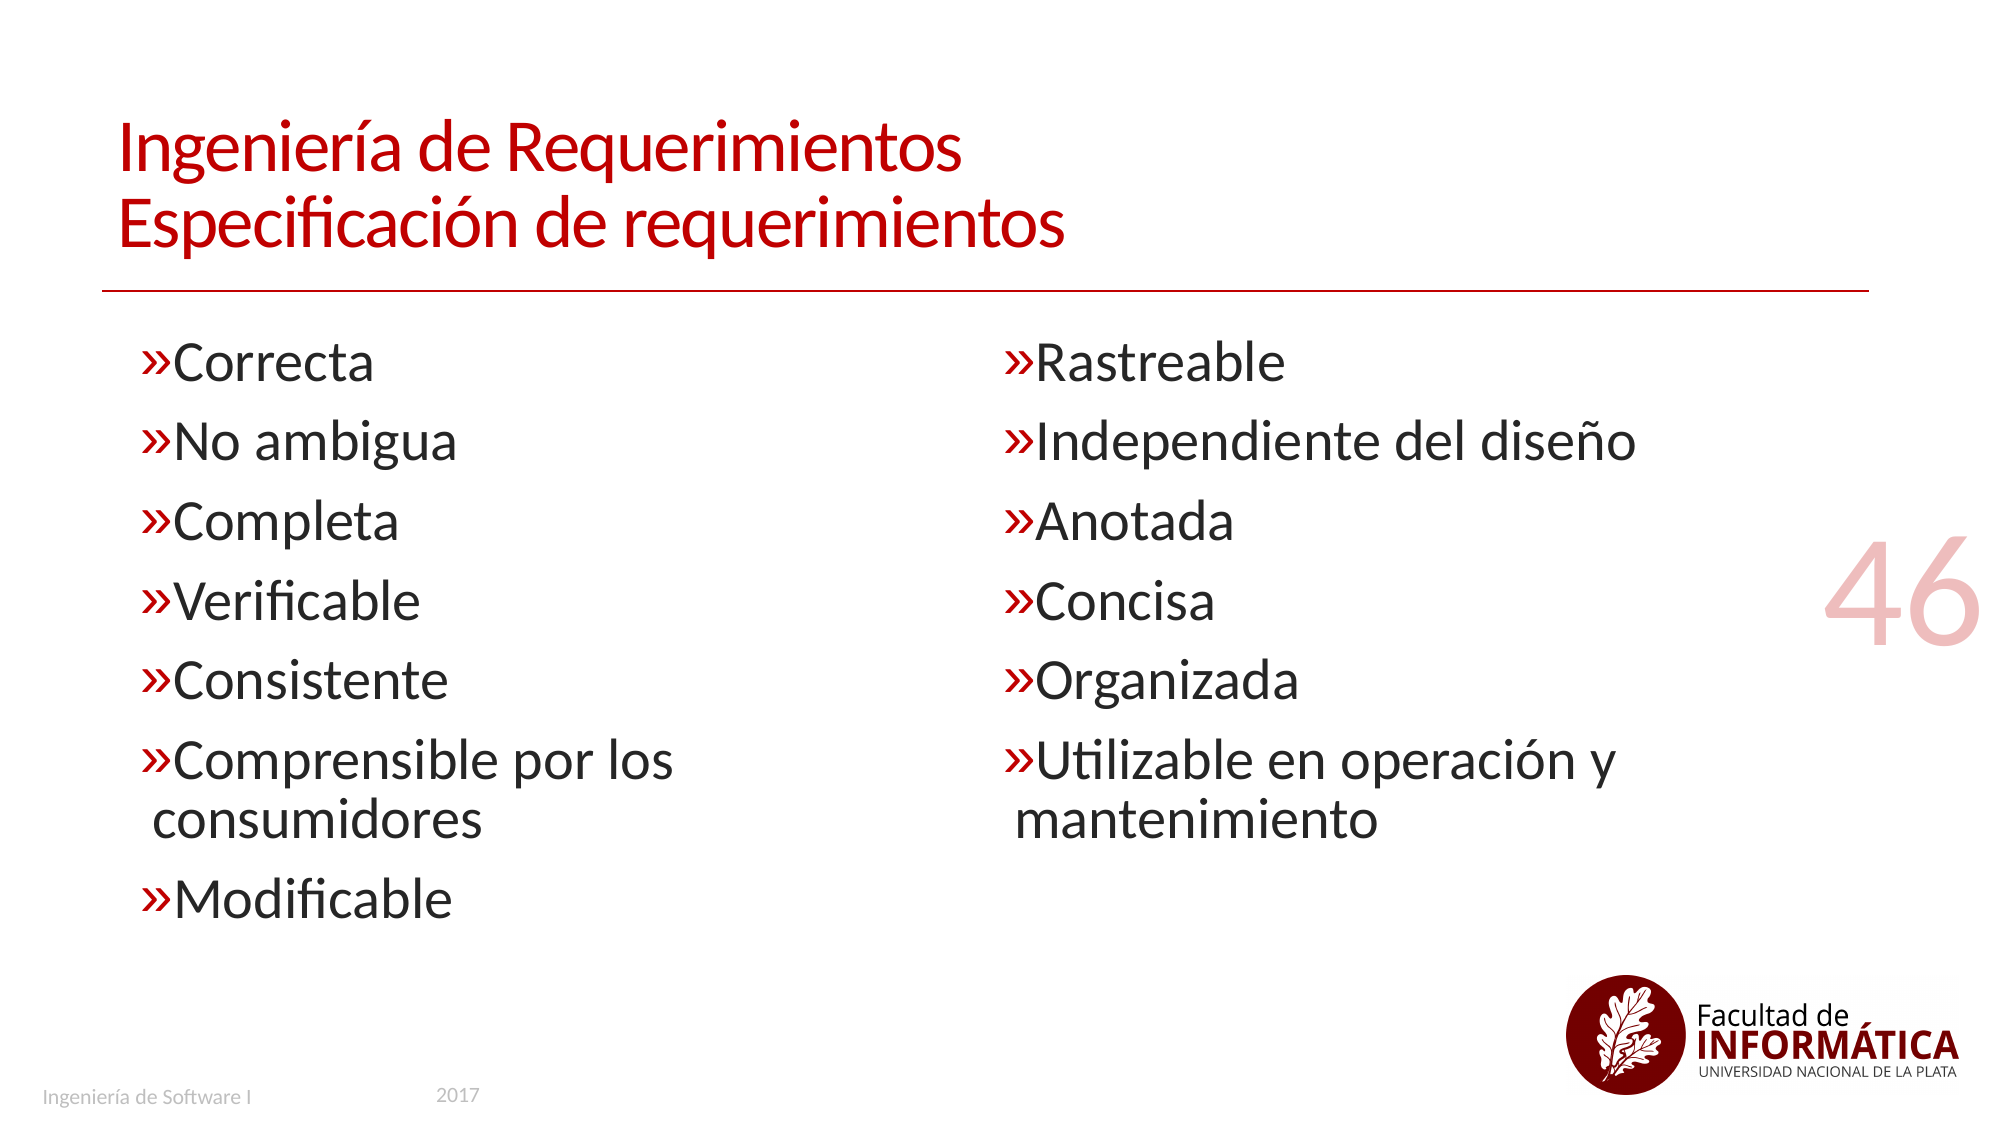

# Ingeniería de Requerimientos Especificación de requerimientos
Correcta
No ambigua
Completa
Verificable
Consistente
Comprensible por los consumidores
Modificable

Rastreable
Independiente del diseño
Anotada
Concisa
Organizada
Utilizable en operación y mantenimiento

46
2017
Ingeniería de Software I